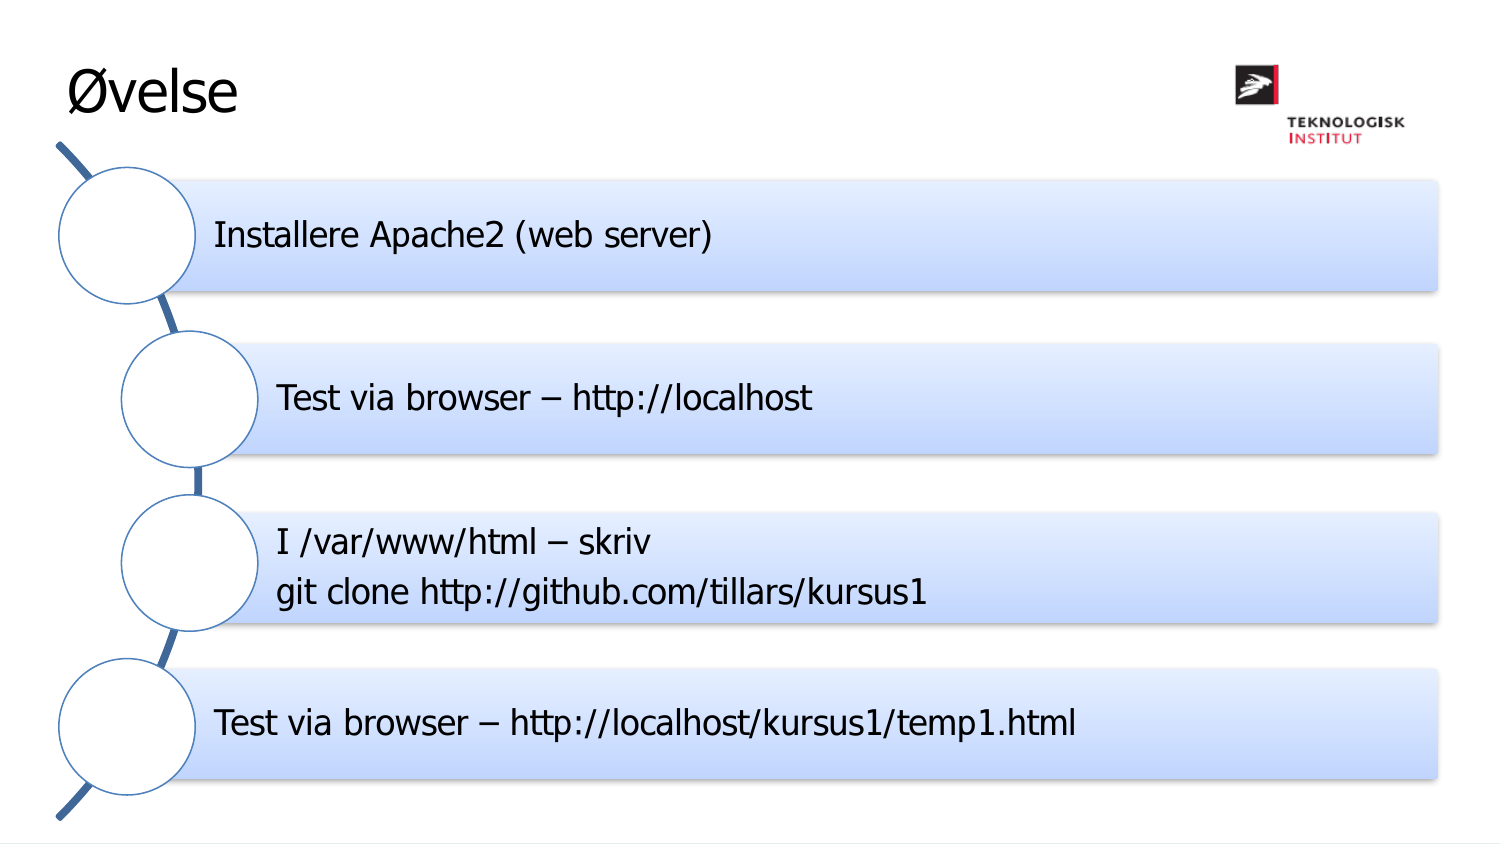

Øvelse
Installere Apache2 (web server)
Test via browser – http://localhost
I /var/www/html – skriv
git clone http://github.com/tillars/kursus1
Test via browser – http://localhost/kursus1/temp1.html